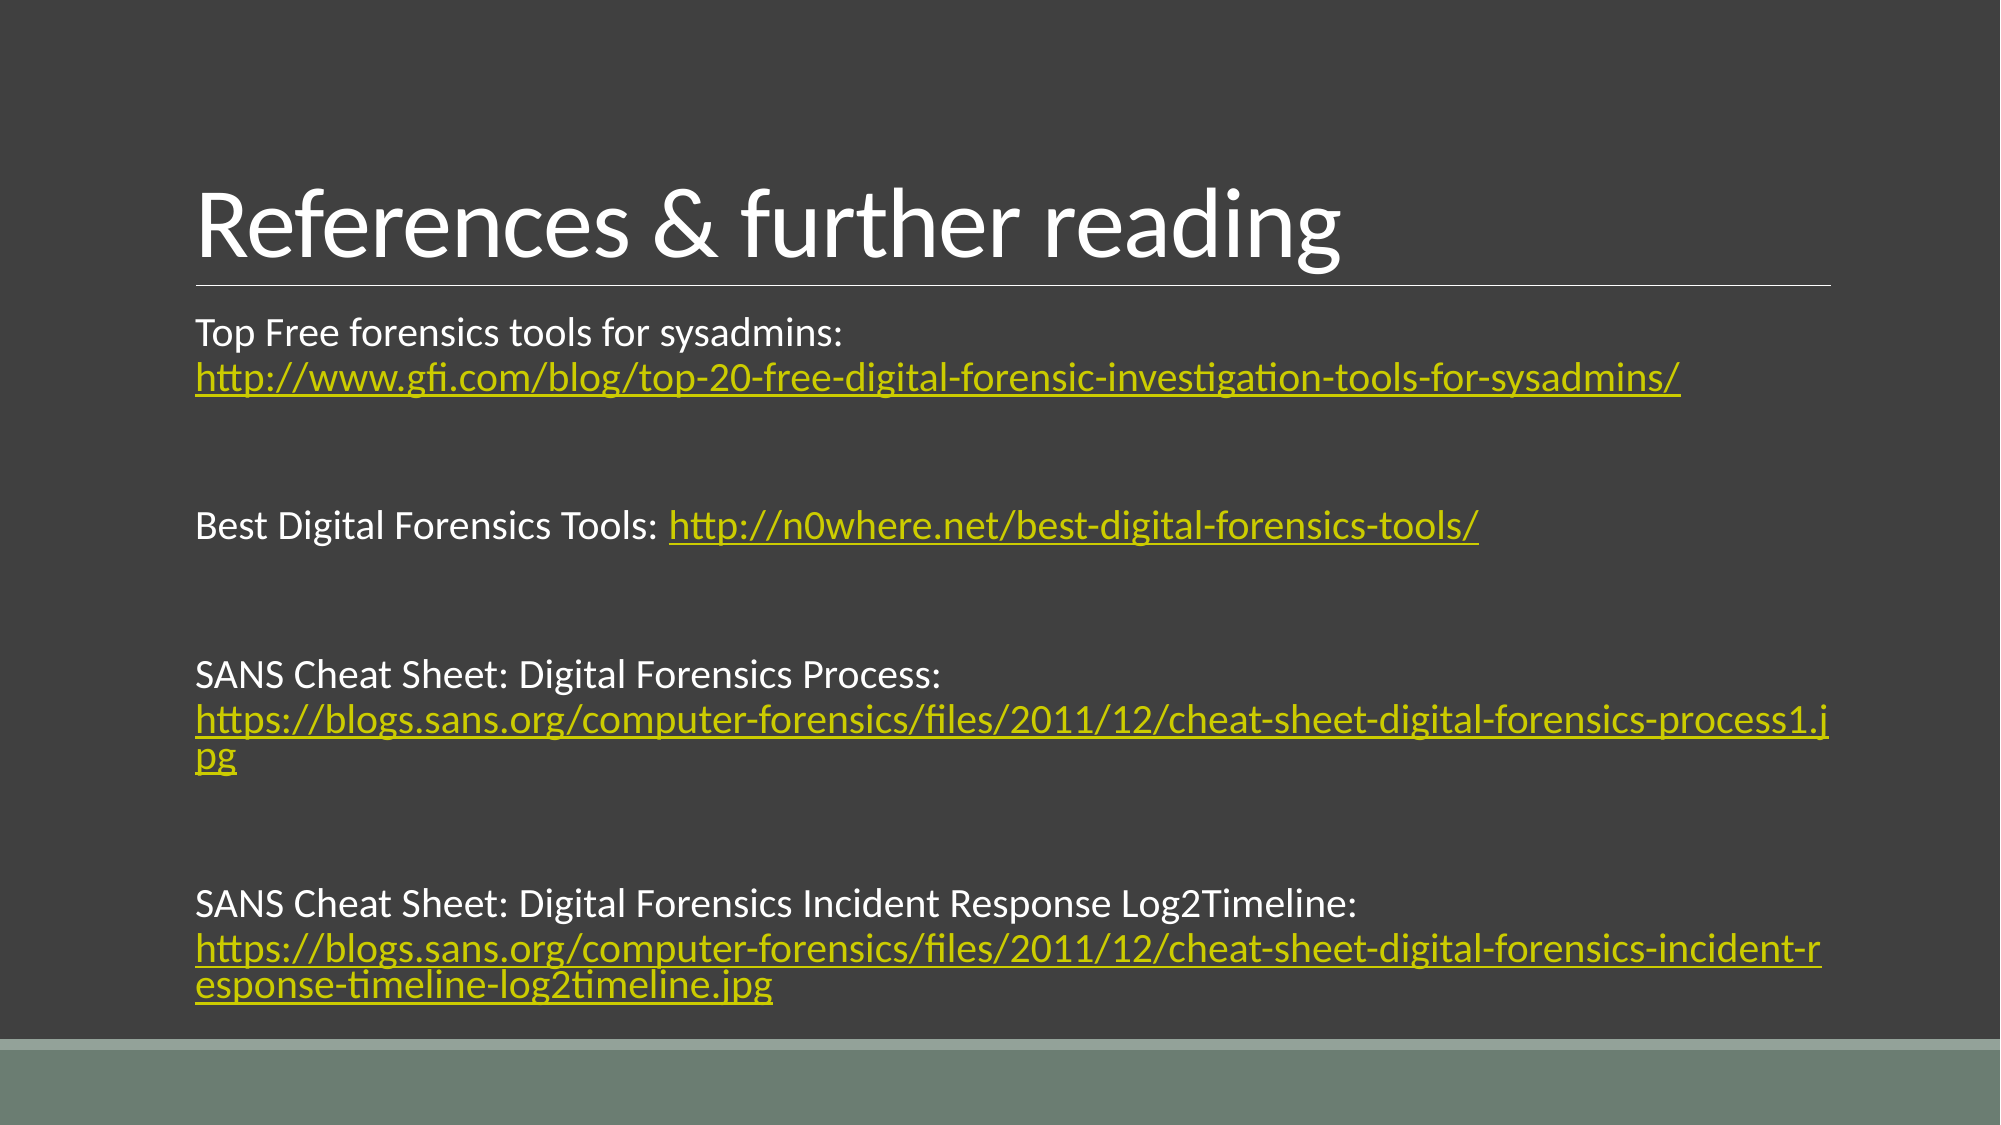

# References & further reading
Top Free forensics tools for sysadmins: http://www.gfi.com/blog/top-20-free-digital-forensic-investigation-tools-for-sysadmins/

Best Digital Forensics Tools: http://n0where.net/best-digital-forensics-tools/

SANS Cheat Sheet: Digital Forensics Process: https://blogs.sans.org/computer-forensics/files/2011/12/cheat-sheet-digital-forensics-process1.jpg

SANS Cheat Sheet: Digital Forensics Incident Response Log2Timeline: https://blogs.sans.org/computer-forensics/files/2011/12/cheat-sheet-digital-forensics-incident-response-timeline-log2timeline.jpg